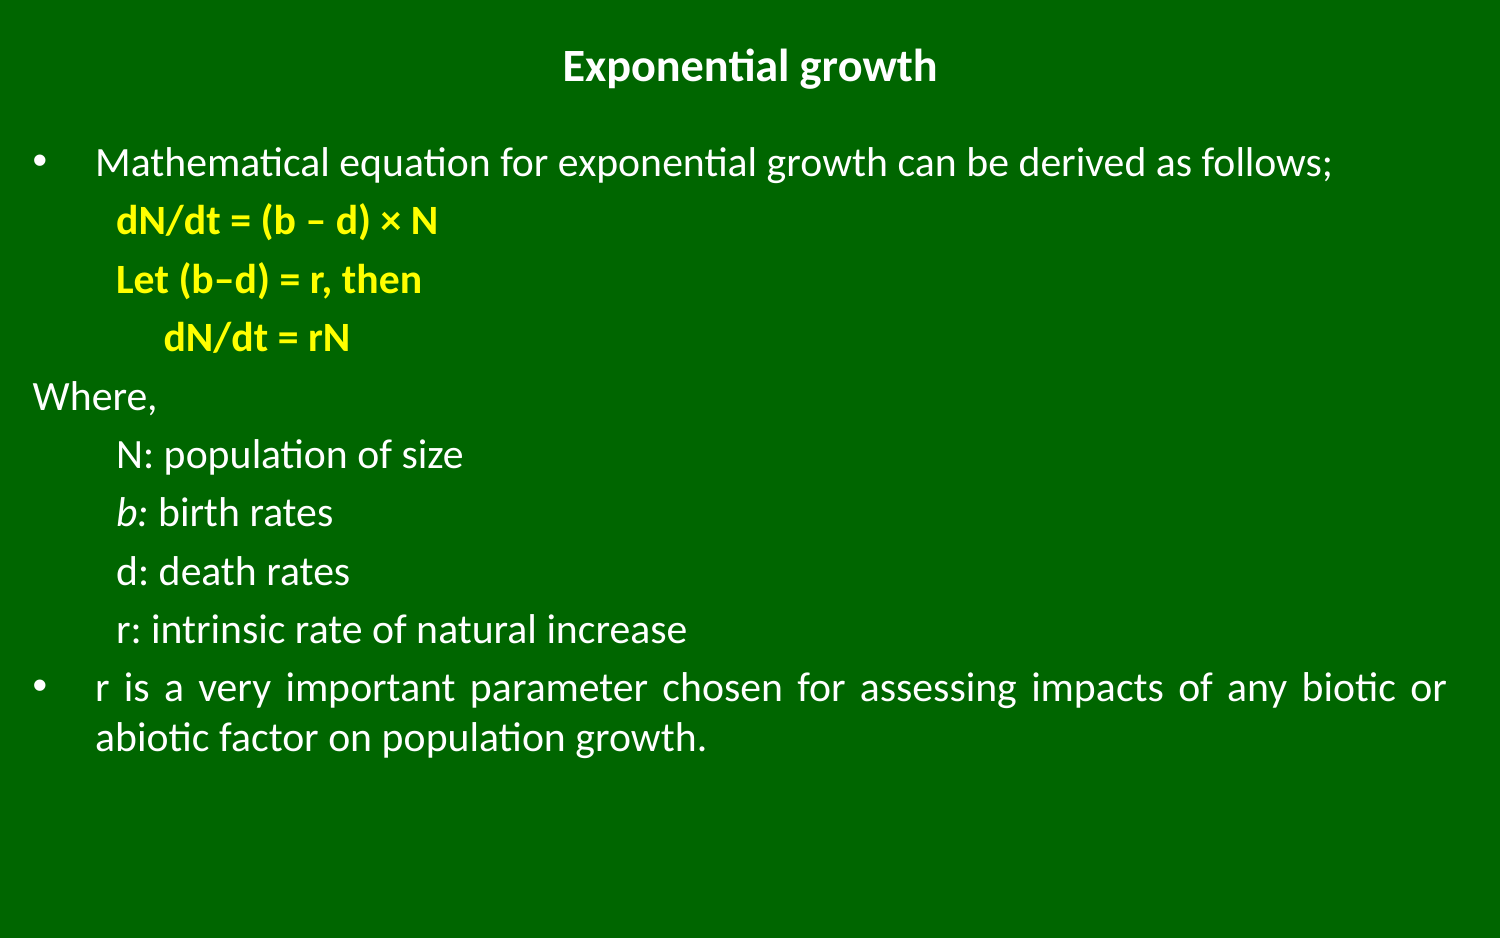

# Exponential growth
Mathematical equation for exponential growth can be derived as follows;
dN/dt = (b – d) × N
Let (b–d) = r, then
     dN/dt = rN
Where,
N: population of size
b: birth rates
d: death rates
r: intrinsic rate of natural increase
r is a very important parameter chosen for assessing impacts of any biotic or abiotic factor on population growth.